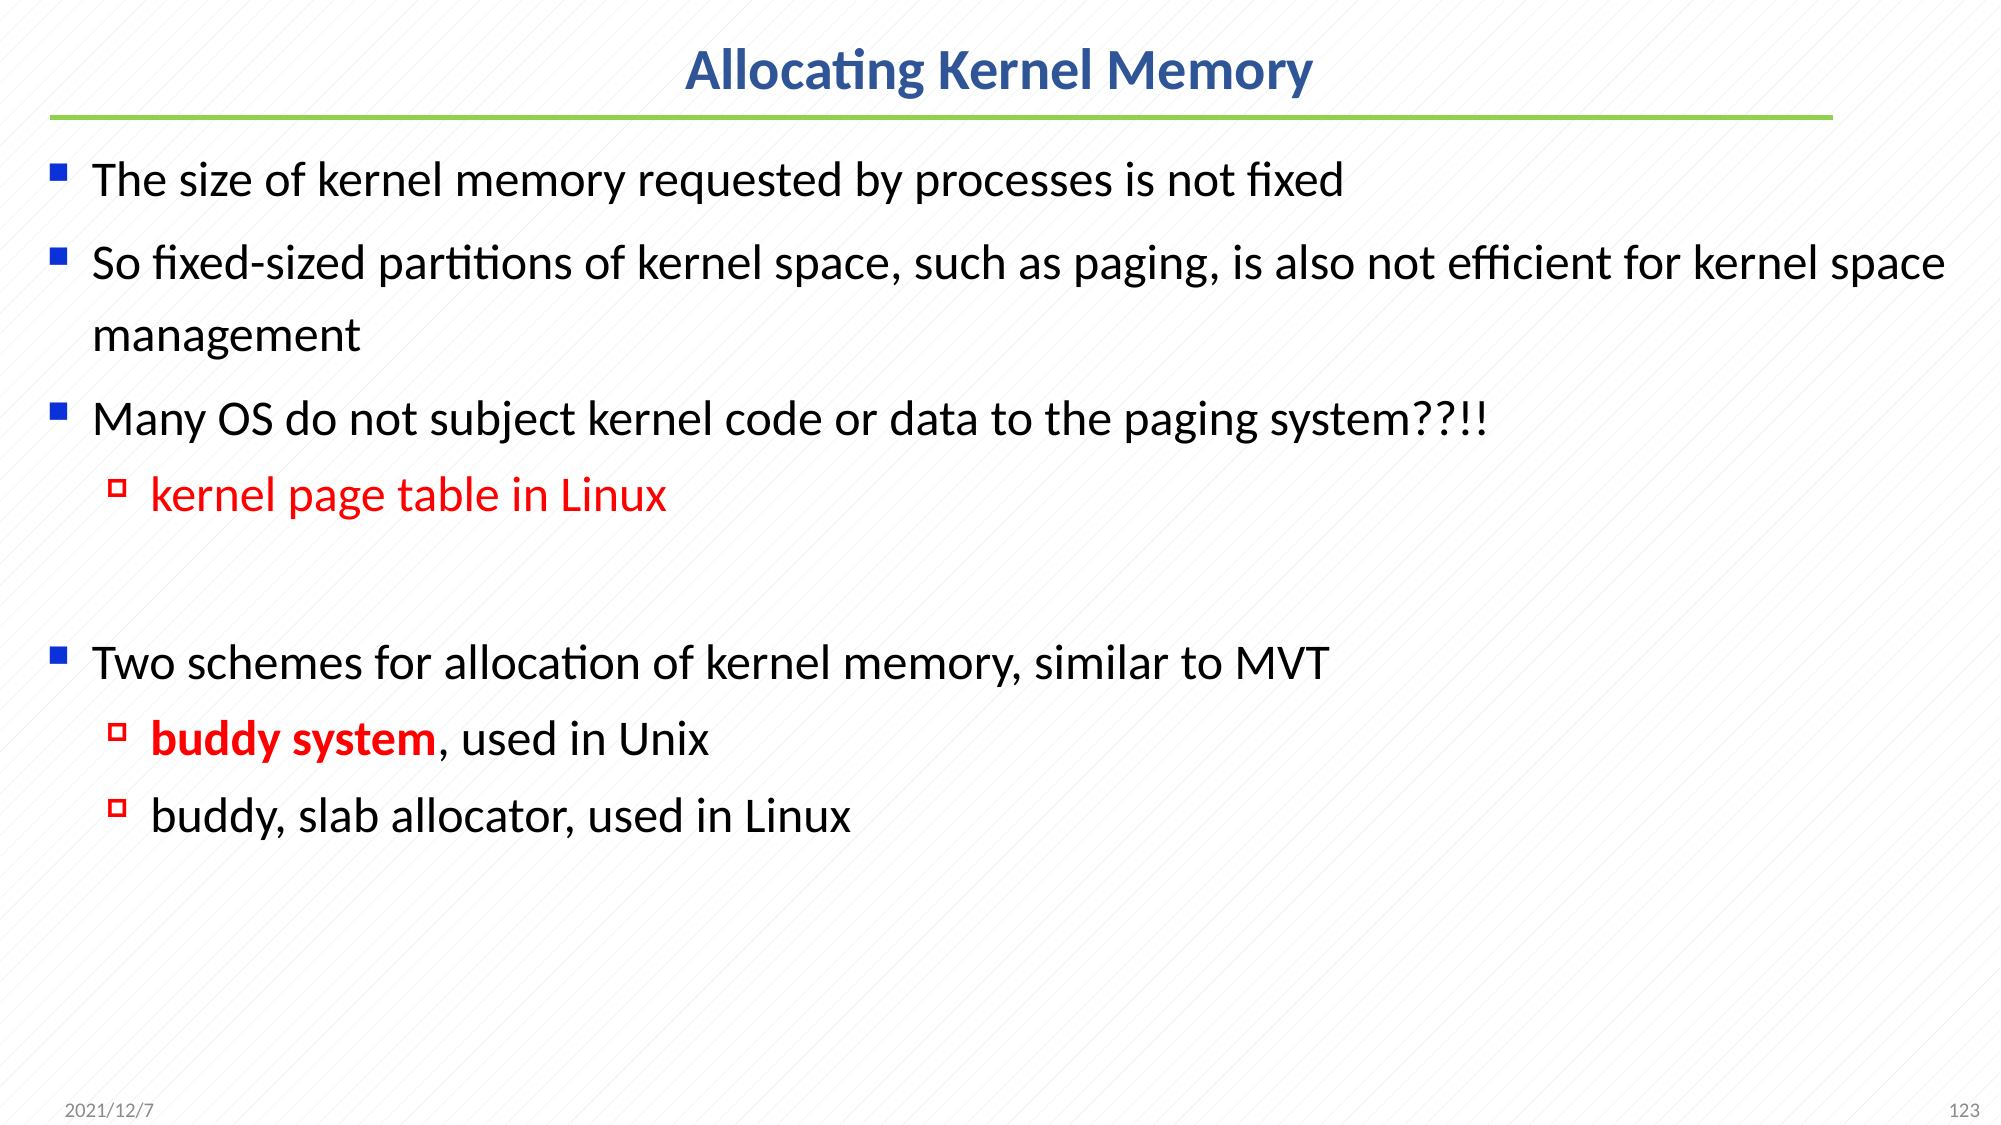

# Allocating Kernel Memory
The size of kernel memory requested by processes is not fixed
So fixed-sized partitions of kernel space, such as paging, is also not efficient for kernel space management
Many OS do not subject kernel code or data to the paging system??!!
kernel page table in Linux

Two schemes for allocation of kernel memory, similar to MVT
buddy system, used in Unix
buddy, slab allocator, used in Linux

123
2021/12/7